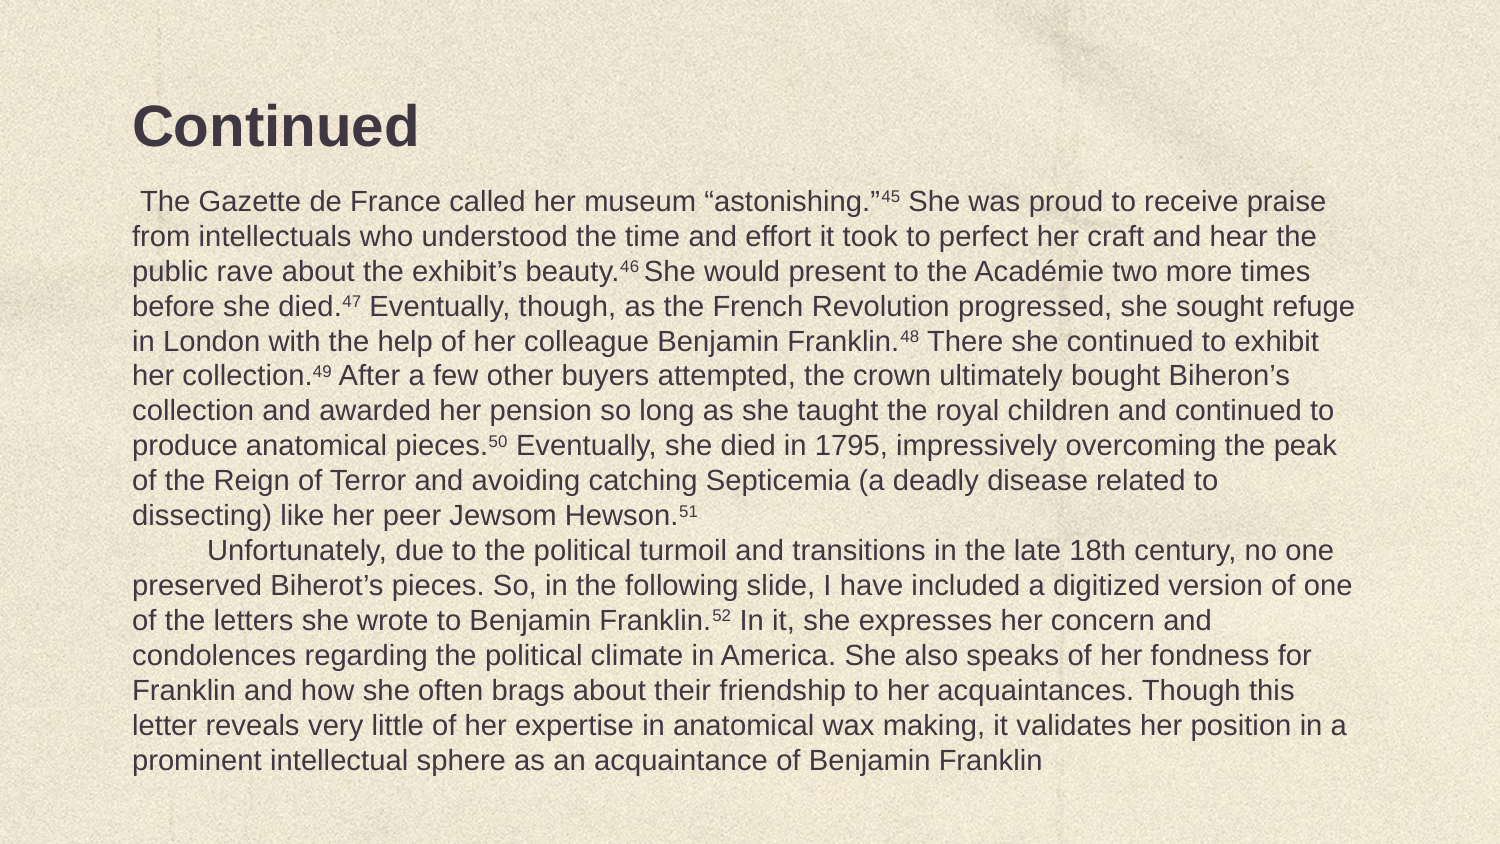

# Continued
 The Gazette de France called her museum “astonishing.”45 She was proud to receive praise from intellectuals who understood the time and effort it took to perfect her craft and hear the public rave about the exhibit’s beauty.46 She would present to the Académie two more times before she died.47 Eventually, though, as the French Revolution progressed, she sought refuge in London with the help of her colleague Benjamin Franklin.48 There she continued to exhibit her collection.49 After a few other buyers attempted, the crown ultimately bought Biheron’s collection and awarded her pension so long as she taught the royal children and continued to produce anatomical pieces.50 Eventually, she died in 1795, impressively overcoming the peak of the Reign of Terror and avoiding catching Septicemia (a deadly disease related to dissecting) like her peer Jewsom Hewson.51
Unfortunately, due to the political turmoil and transitions in the late 18th century, no one preserved Biherot’s pieces. So, in the following slide, I have included a digitized version of one of the letters she wrote to Benjamin Franklin.52 In it, she expresses her concern and condolences regarding the political climate in America. She also speaks of her fondness for Franklin and how she often brags about their friendship to her acquaintances. Though this letter reveals very little of her expertise in anatomical wax making, it validates her position in a prominent intellectual sphere as an acquaintance of Benjamin Franklin